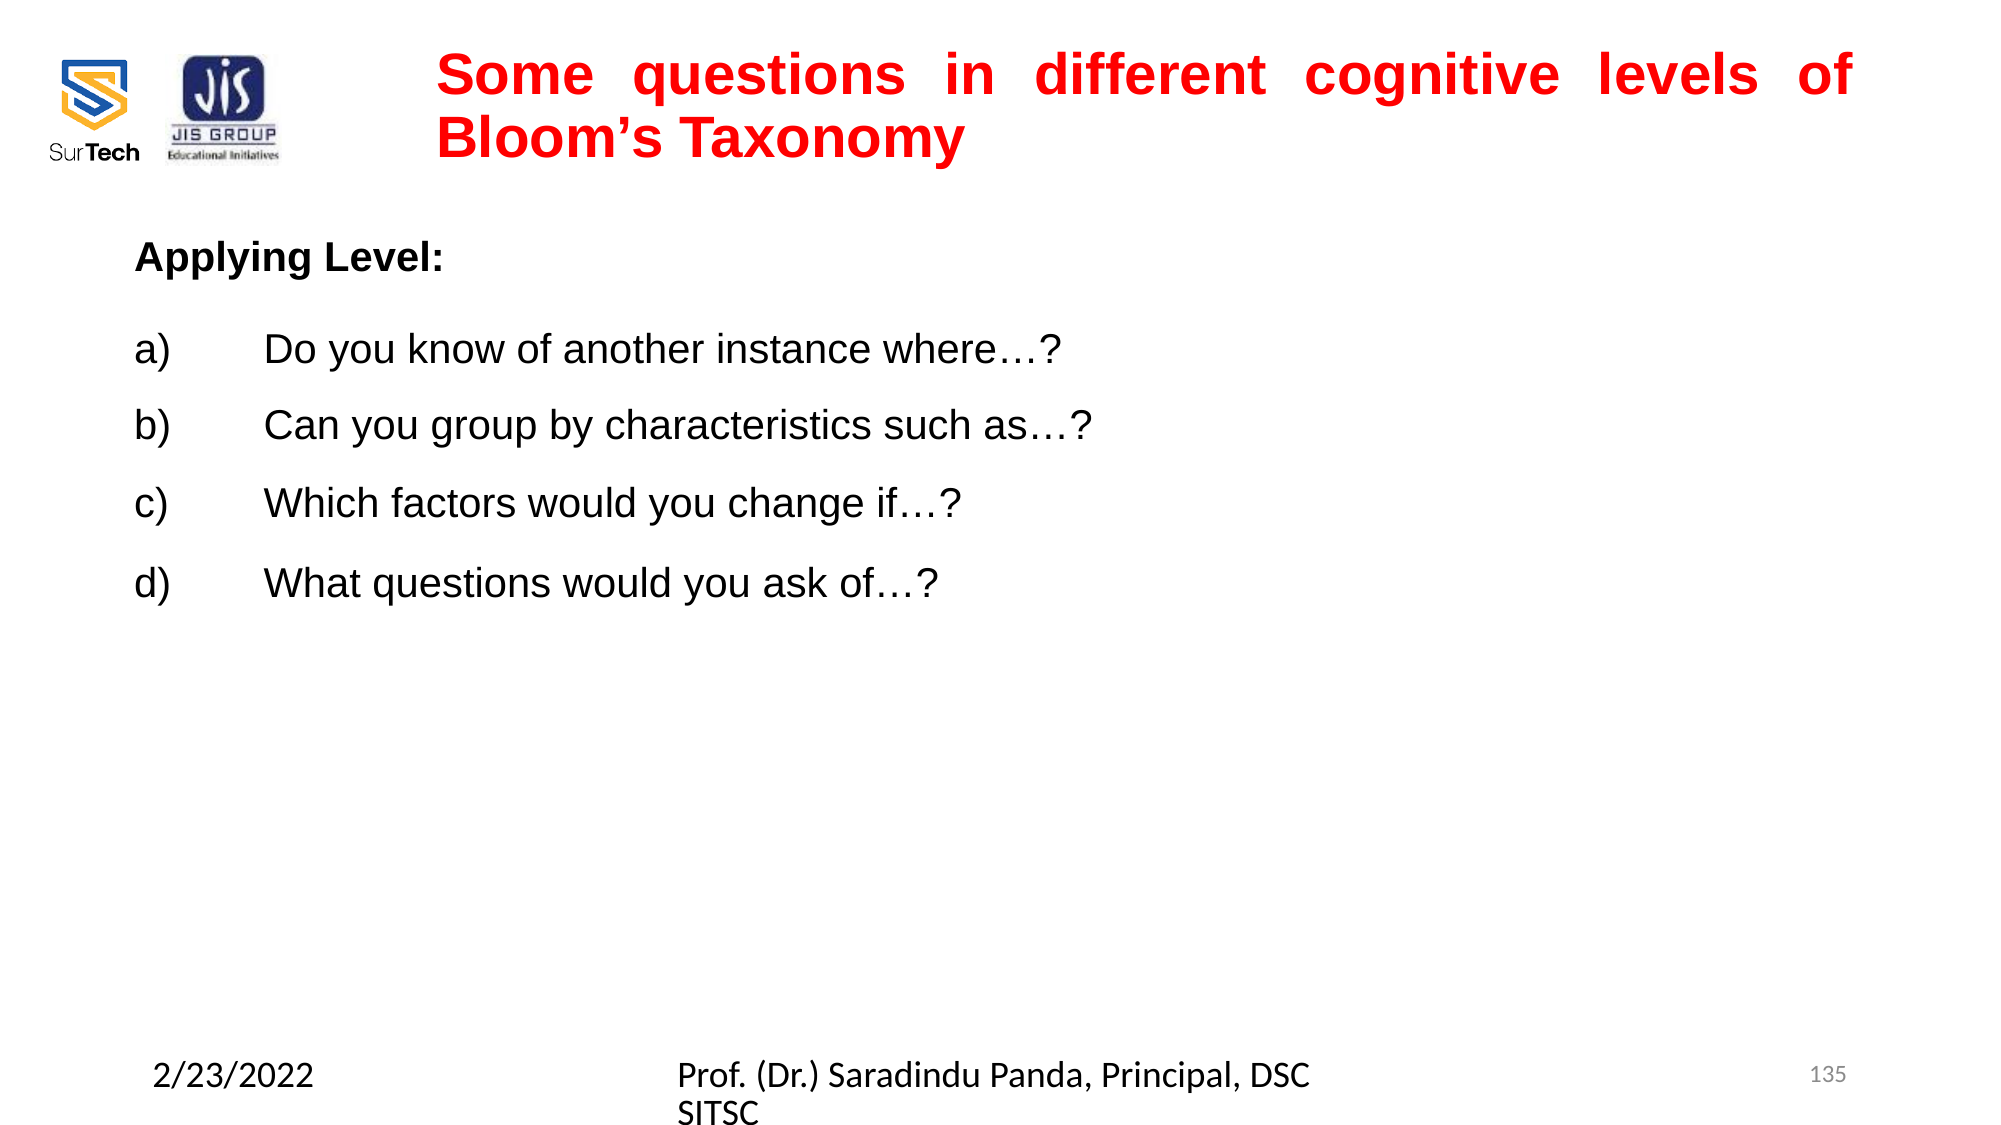

Some questions in different cognitive levels of Bloom’s Taxonomy
Applying Level:
 	Do you know of another instance where…?
	Can you group by characteristics such as…?
 	Which factors would you change if…?
	What questions would you ask of…?

2/23/2022
Prof. (Dr.) Saradindu Panda, Principal, DSCSITSC
135